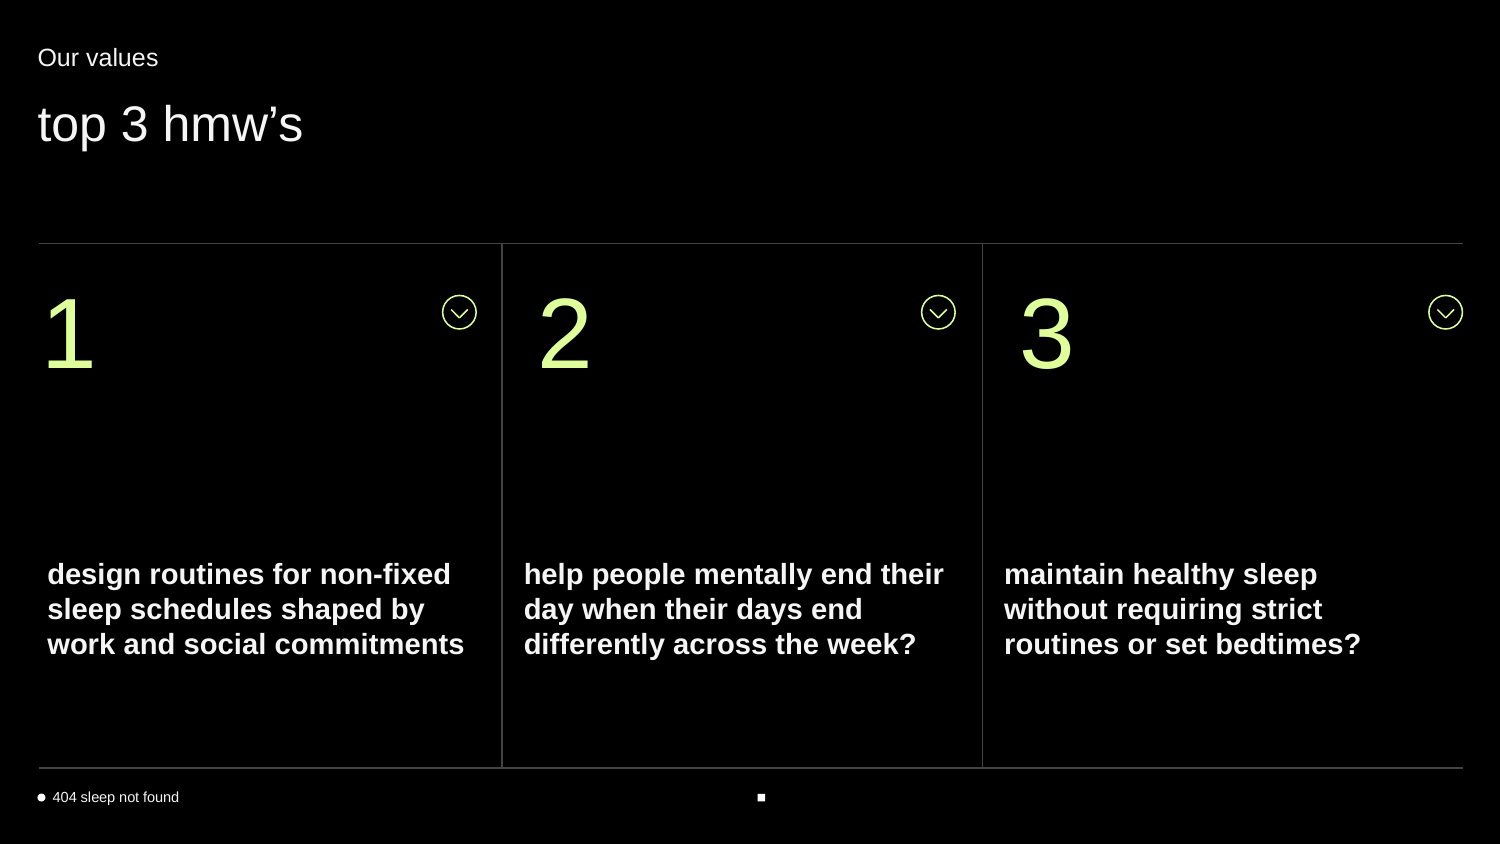

Our values
# top 3 hmw’s
1
2
3

design routines for non-fixed sleep schedules shaped by work and social commitments
help people mentally end their day when their days end differently across the week?

maintain healthy sleep without requiring strict routines or set bedtimes?
404 sleep not found